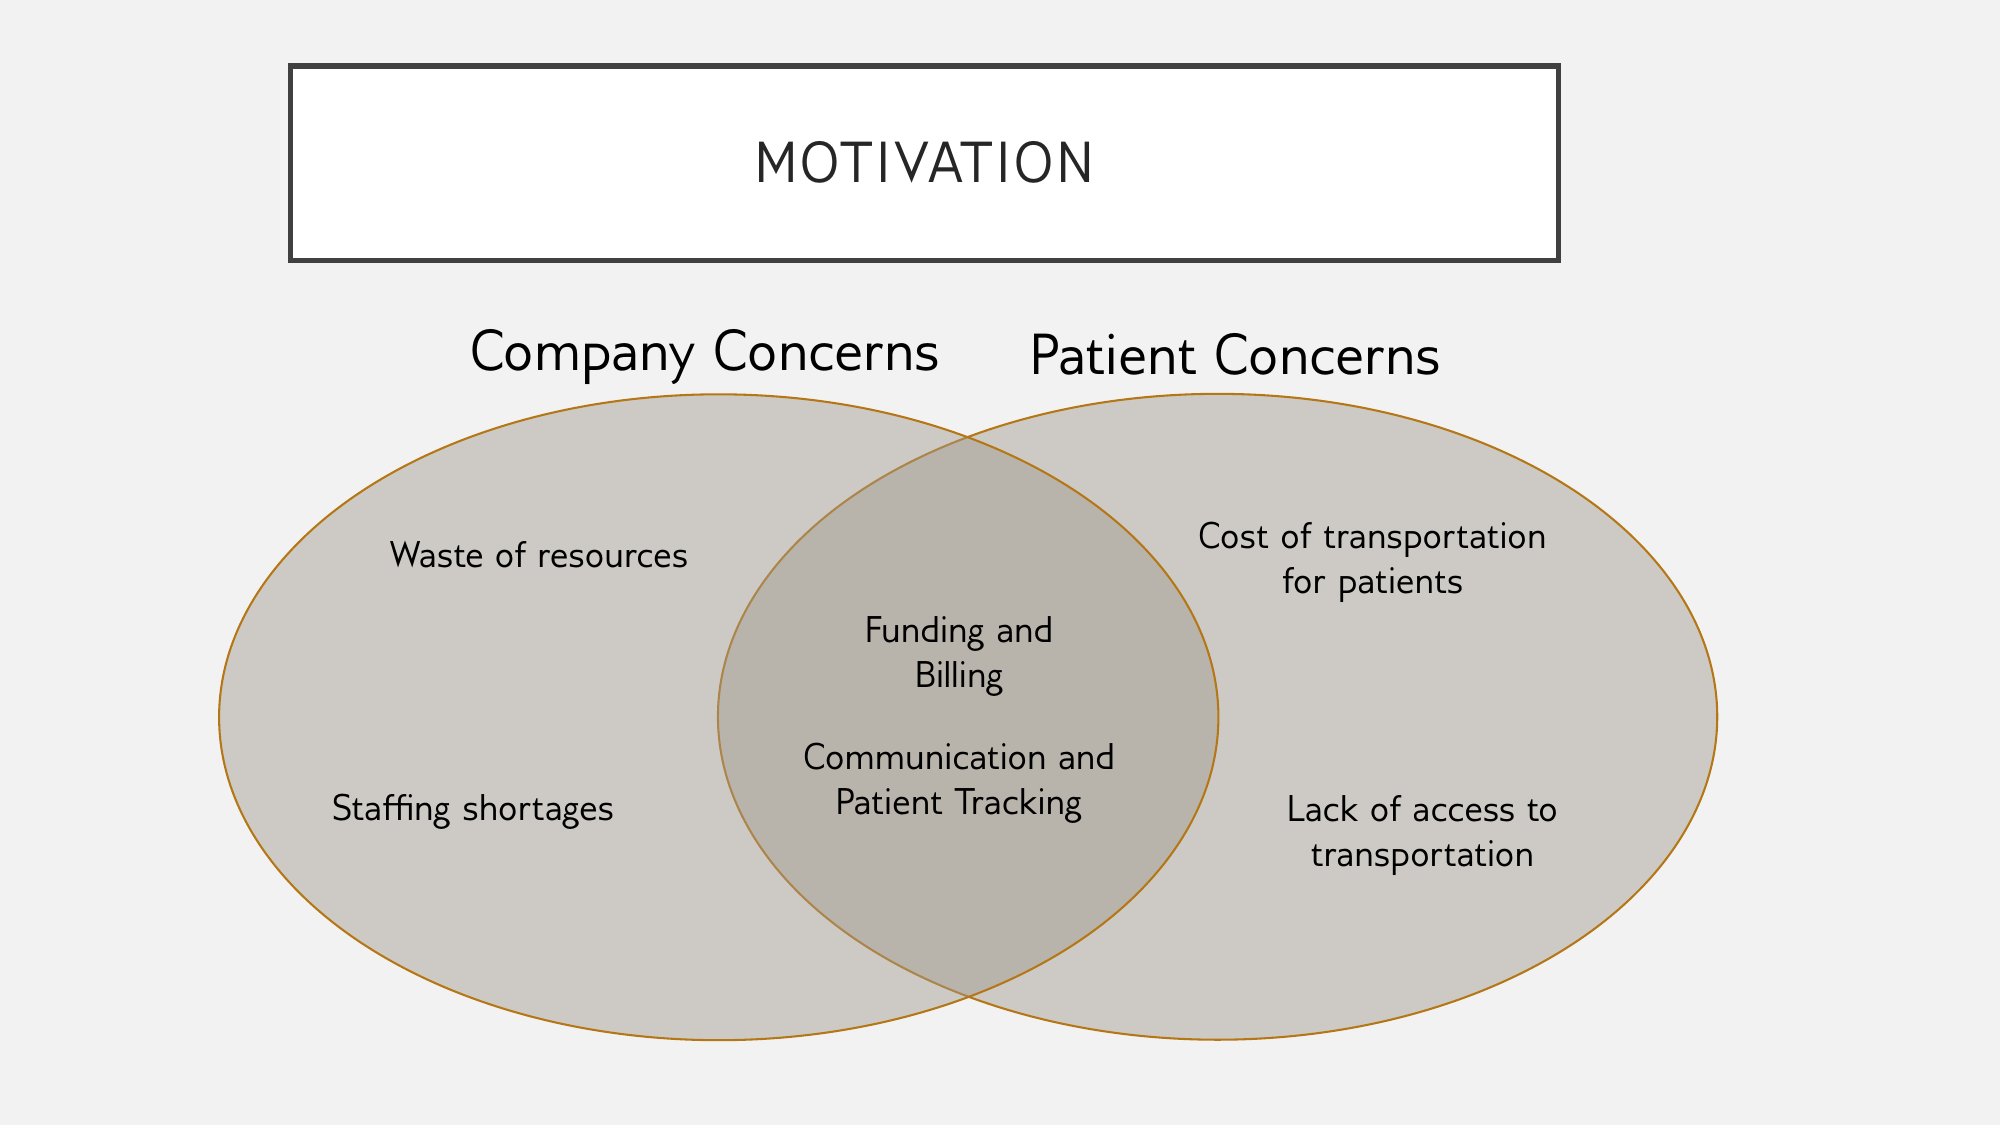

# Motivation
Company Concerns
Patient Concerns

Cost of transportation for patients
Waste of resources

Funding and Billing
Communication and Patient Tracking
Staffing shortages

Lack of access to transportation